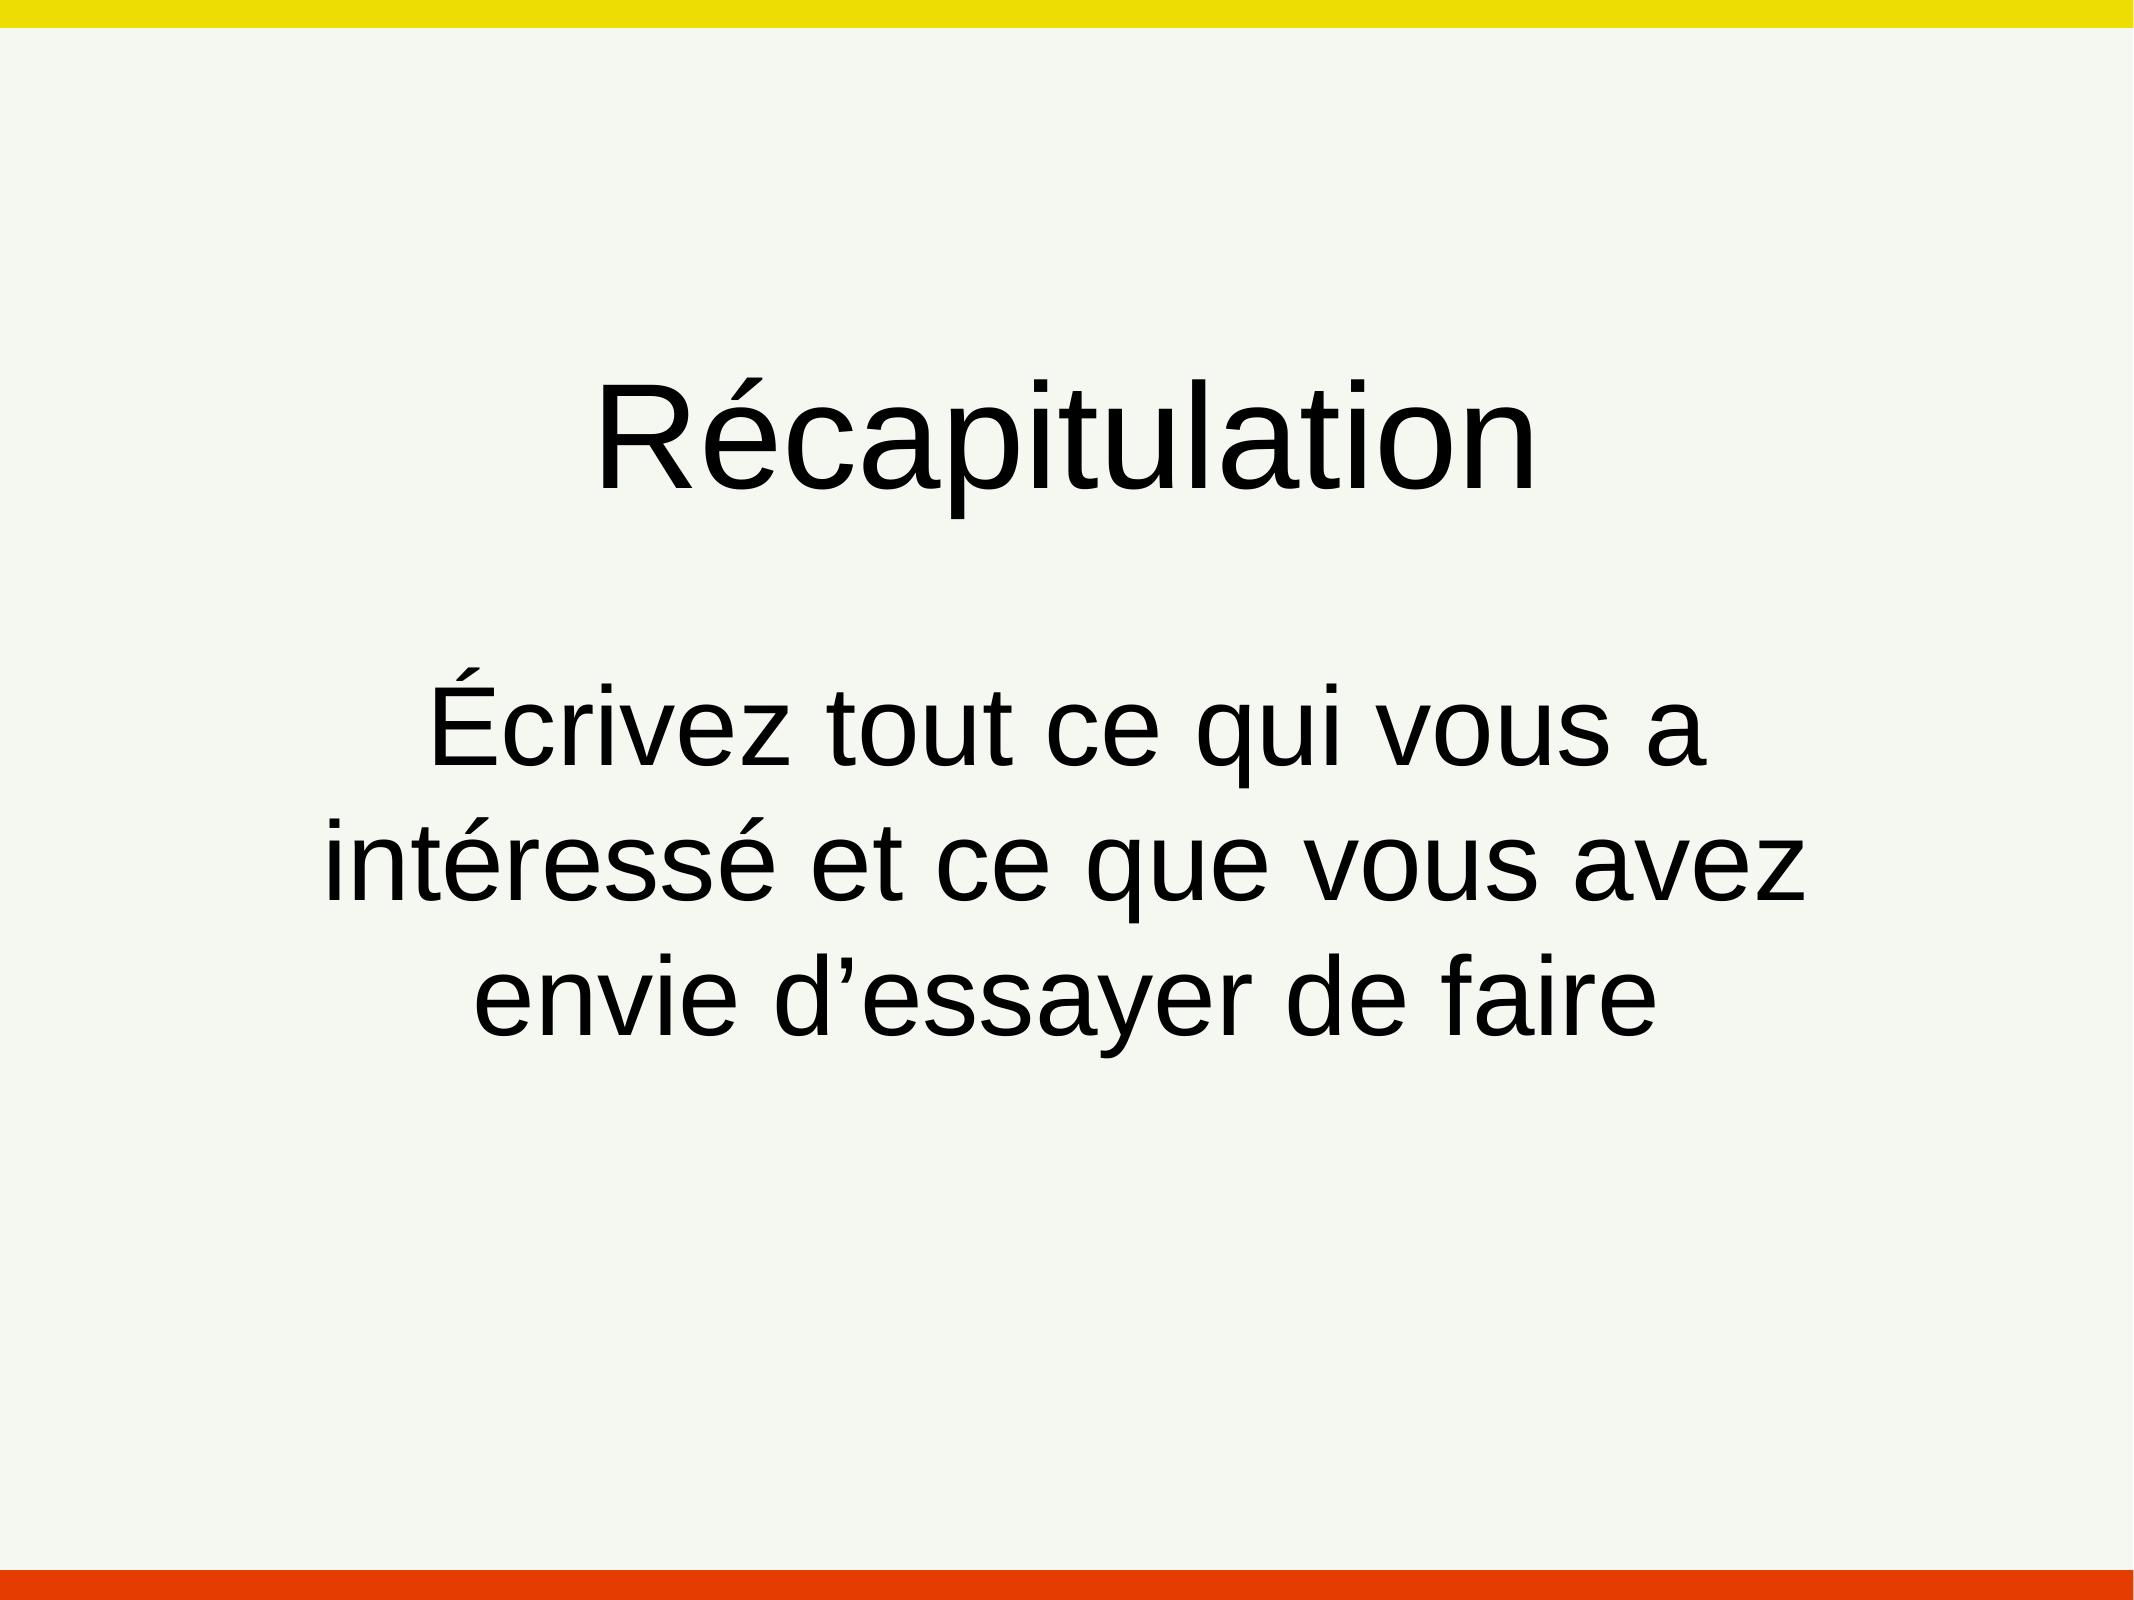

Récapitulation

Écrivez tout ce qui vous a intéressé et ce que vous avez envie d’essayer de faire